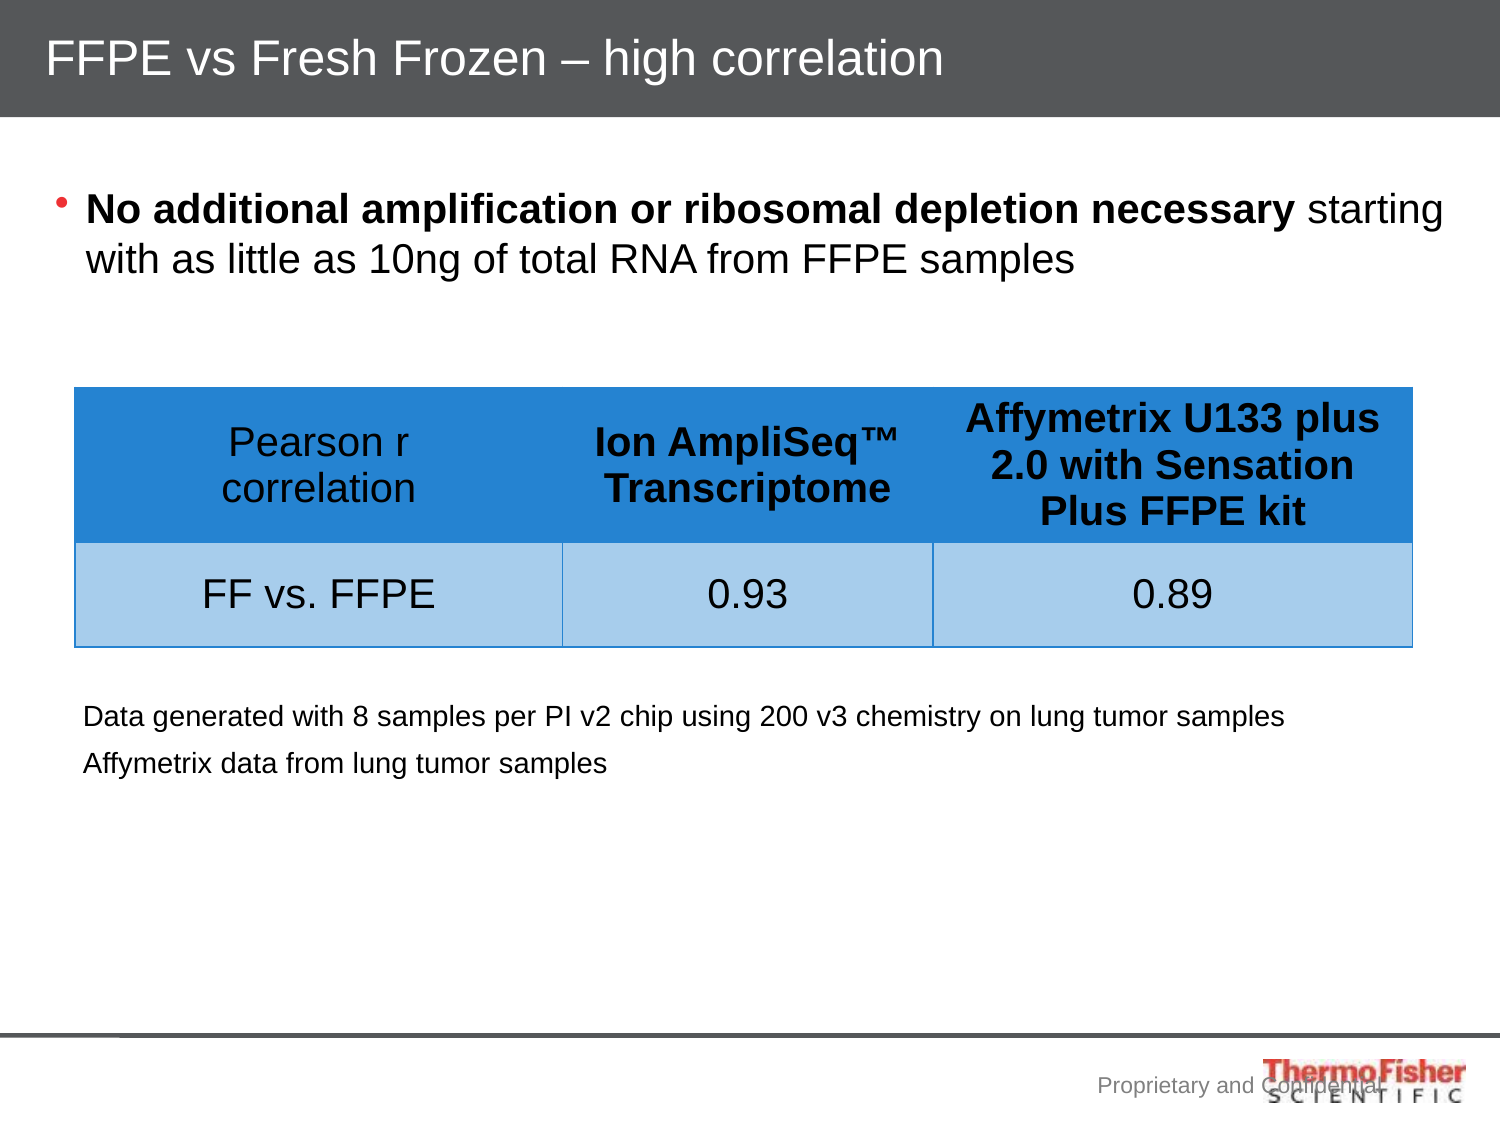

# FFPE vs Fresh Frozen – high correlation
No additional amplification or ribosomal depletion necessary starting with as little as 10ng of total RNA from FFPE samples

Data generated with 8 samples per PI v2 chip using 200 v3 chemistry on lung tumor samples
Affymetrix data from lung tumor samples
| Pearson r correlation | Ion AmpliSeq™ Transcriptome | Affymetrix U133 plus 2.0 with Sensation Plus FFPE kit |
| --- | --- | --- |
| FF vs. FFPE | 0.93 | 0.89 |
Proprietary and Confidential